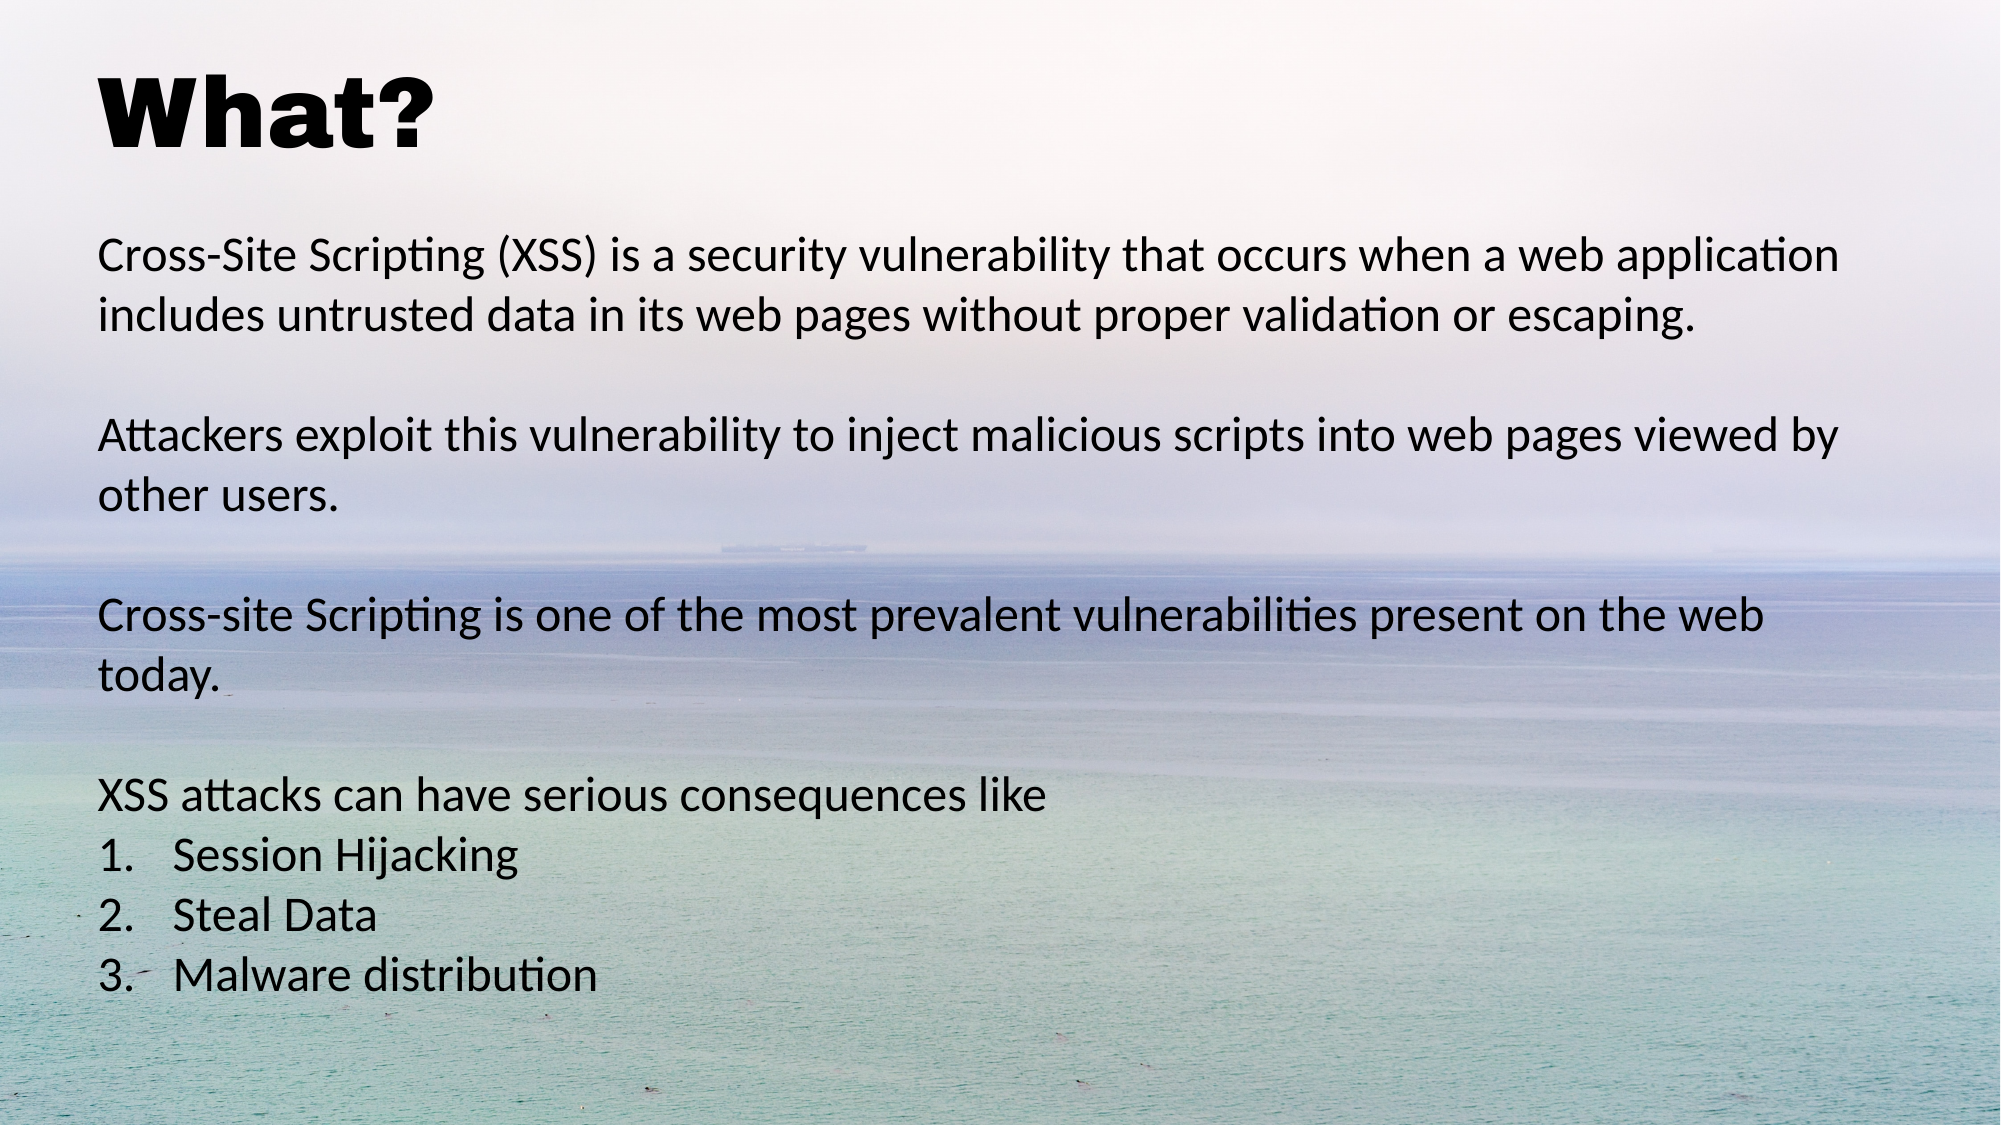

What?
Cross-Site Scripting (XSS) is a security vulnerability that occurs when a web application includes untrusted data in its web pages without proper validation or escaping.

Attackers exploit this vulnerability to inject malicious scripts into web pages viewed by other users.

Cross-site Scripting is one of the most prevalent vulnerabilities present on the web today.

XSS attacks can have serious consequences like
Session Hijacking
Steal Data
Malware distribution